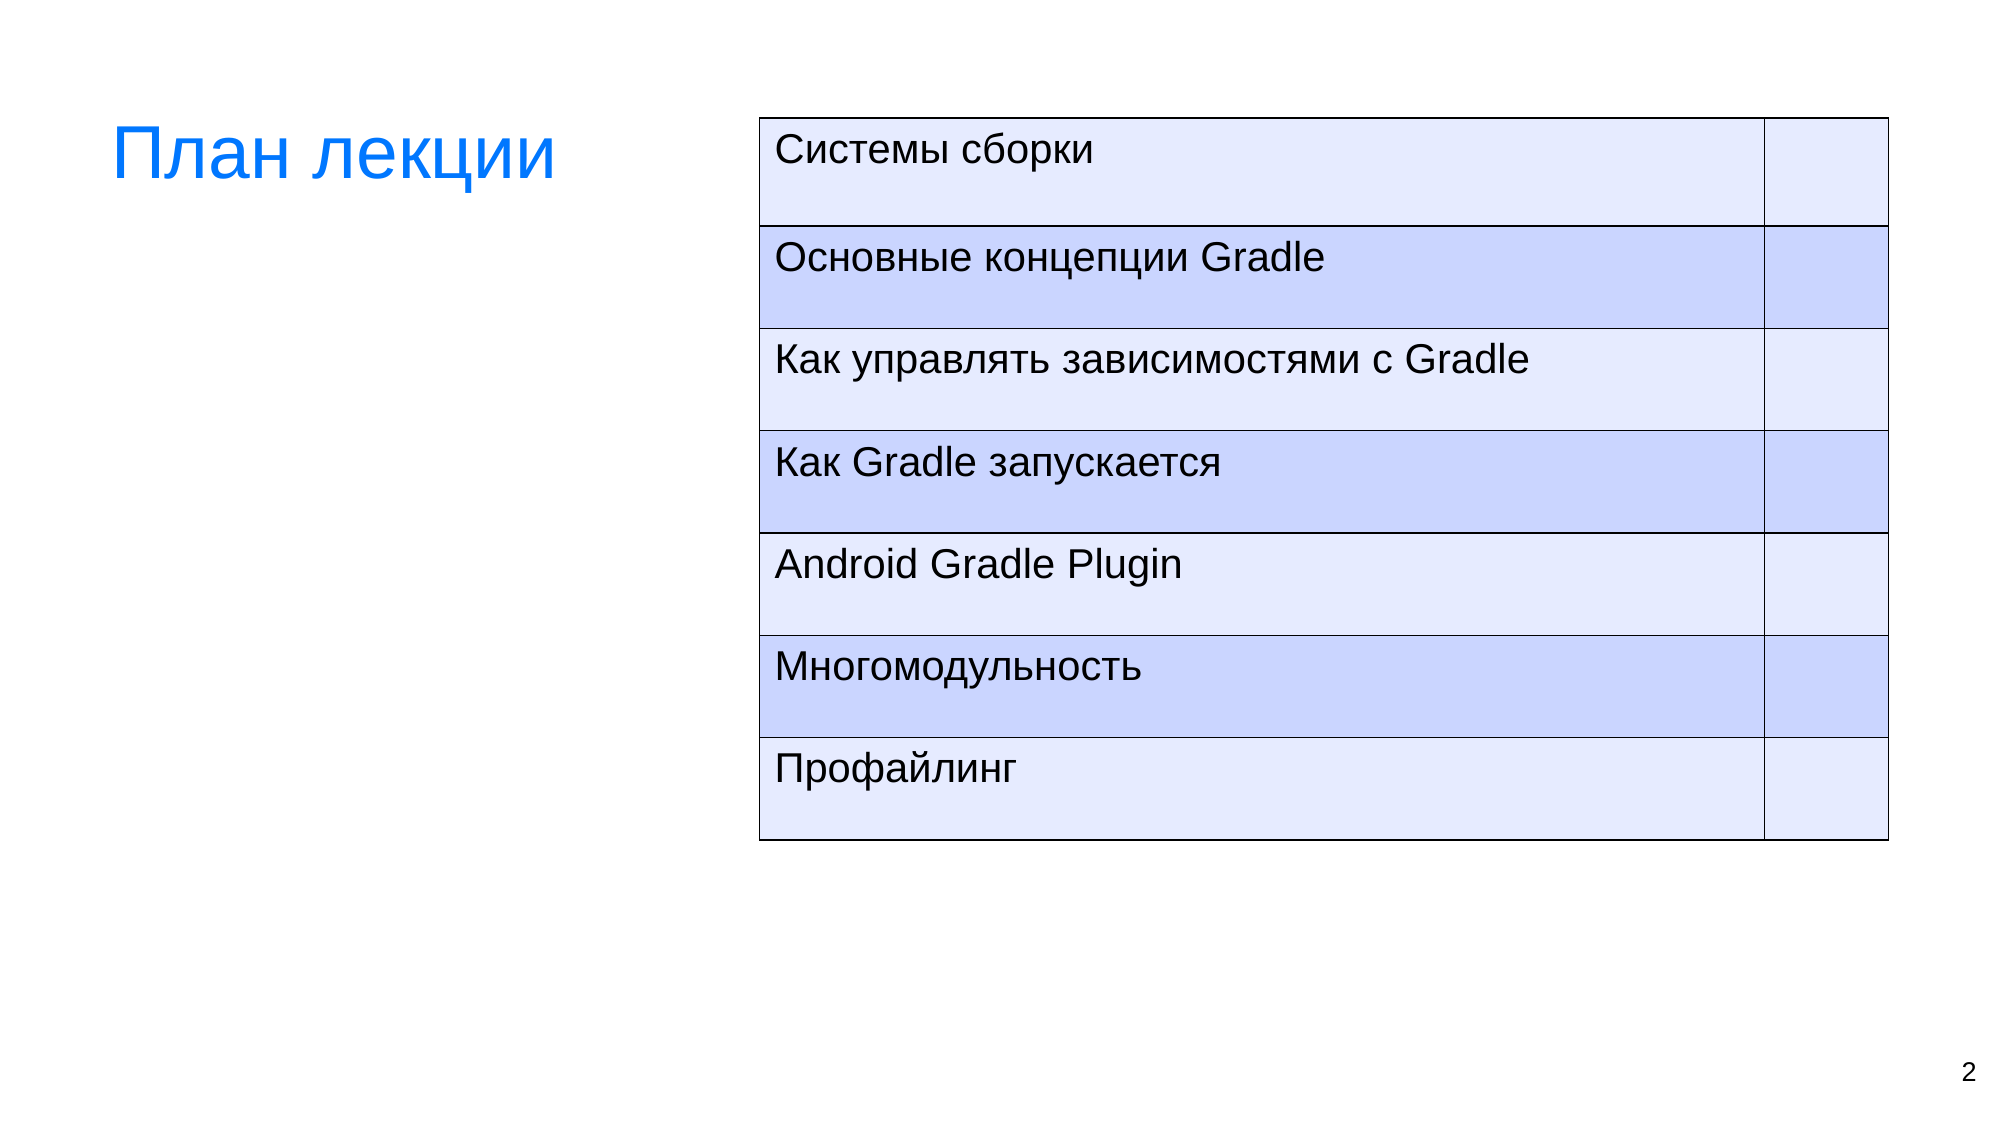

# План лекции
| Системы сборки |  |
| --- | --- |
| Основные концепции Gradle |  |
| Как управлять зависимостями с Gradle |  |
| Как Gradle запускается |  |
| Android Gradle Plugin |  |
| Многомодульность |  |
| Профайлинг |  |
2